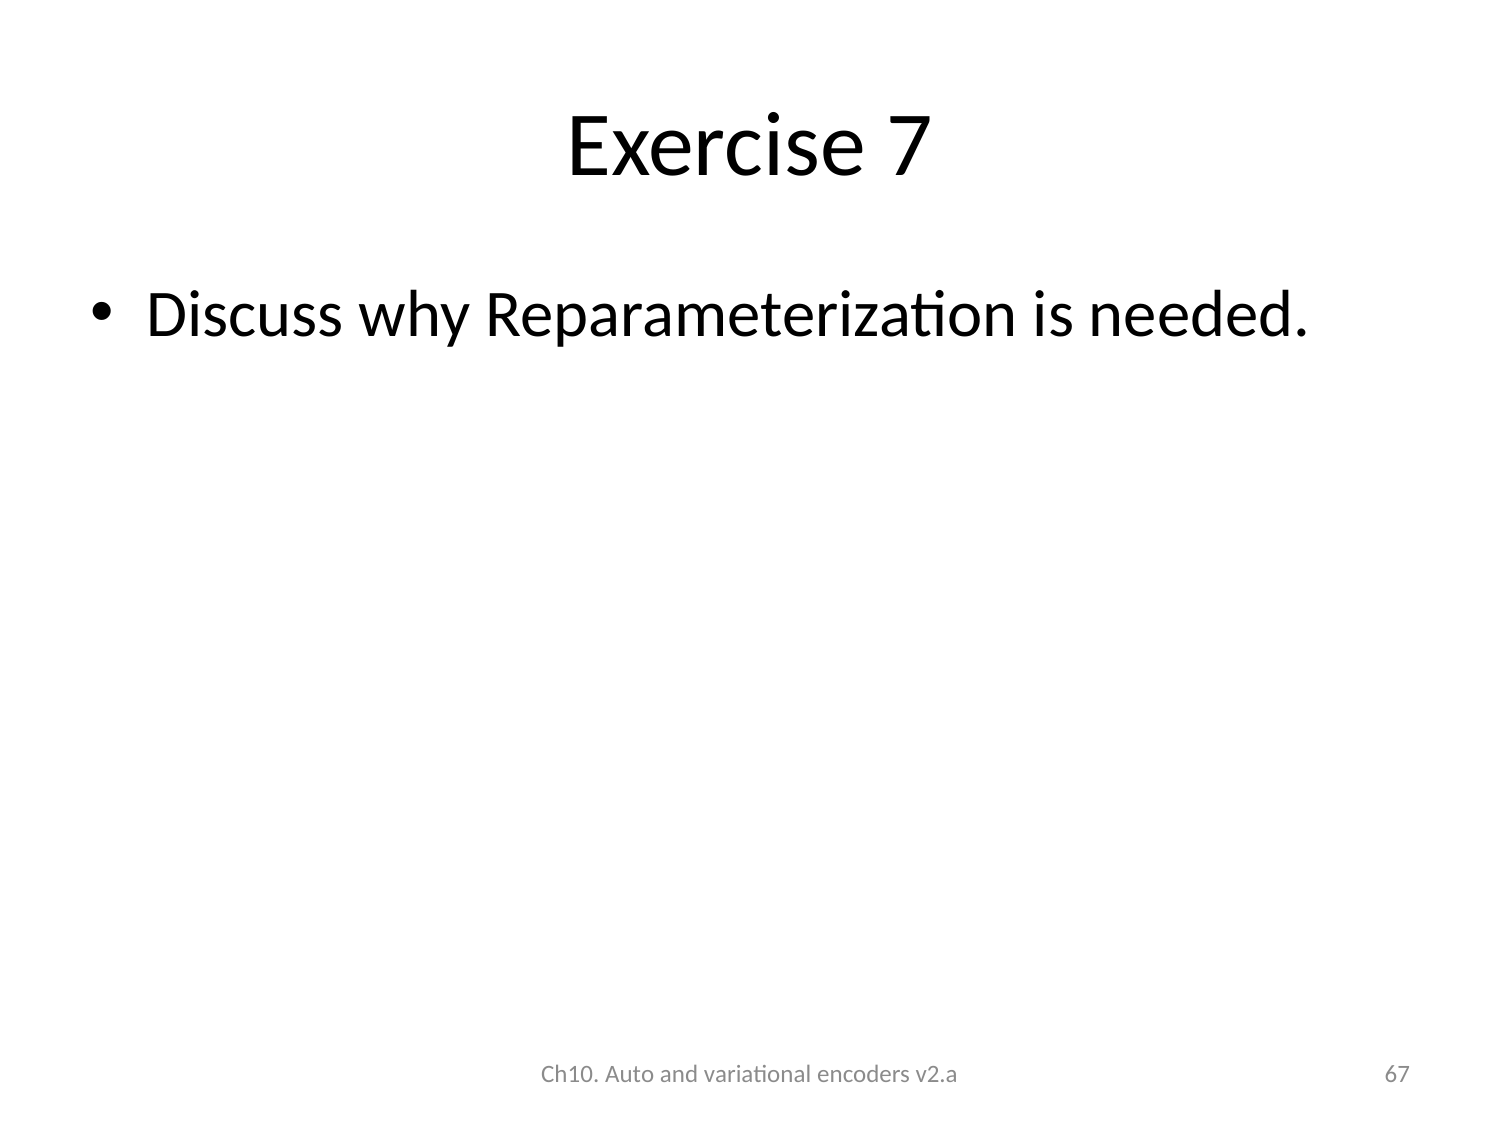

# Exercise 7
Discuss why Reparameterization is needed.
Ch10. Auto and variational encoders v2.a
67